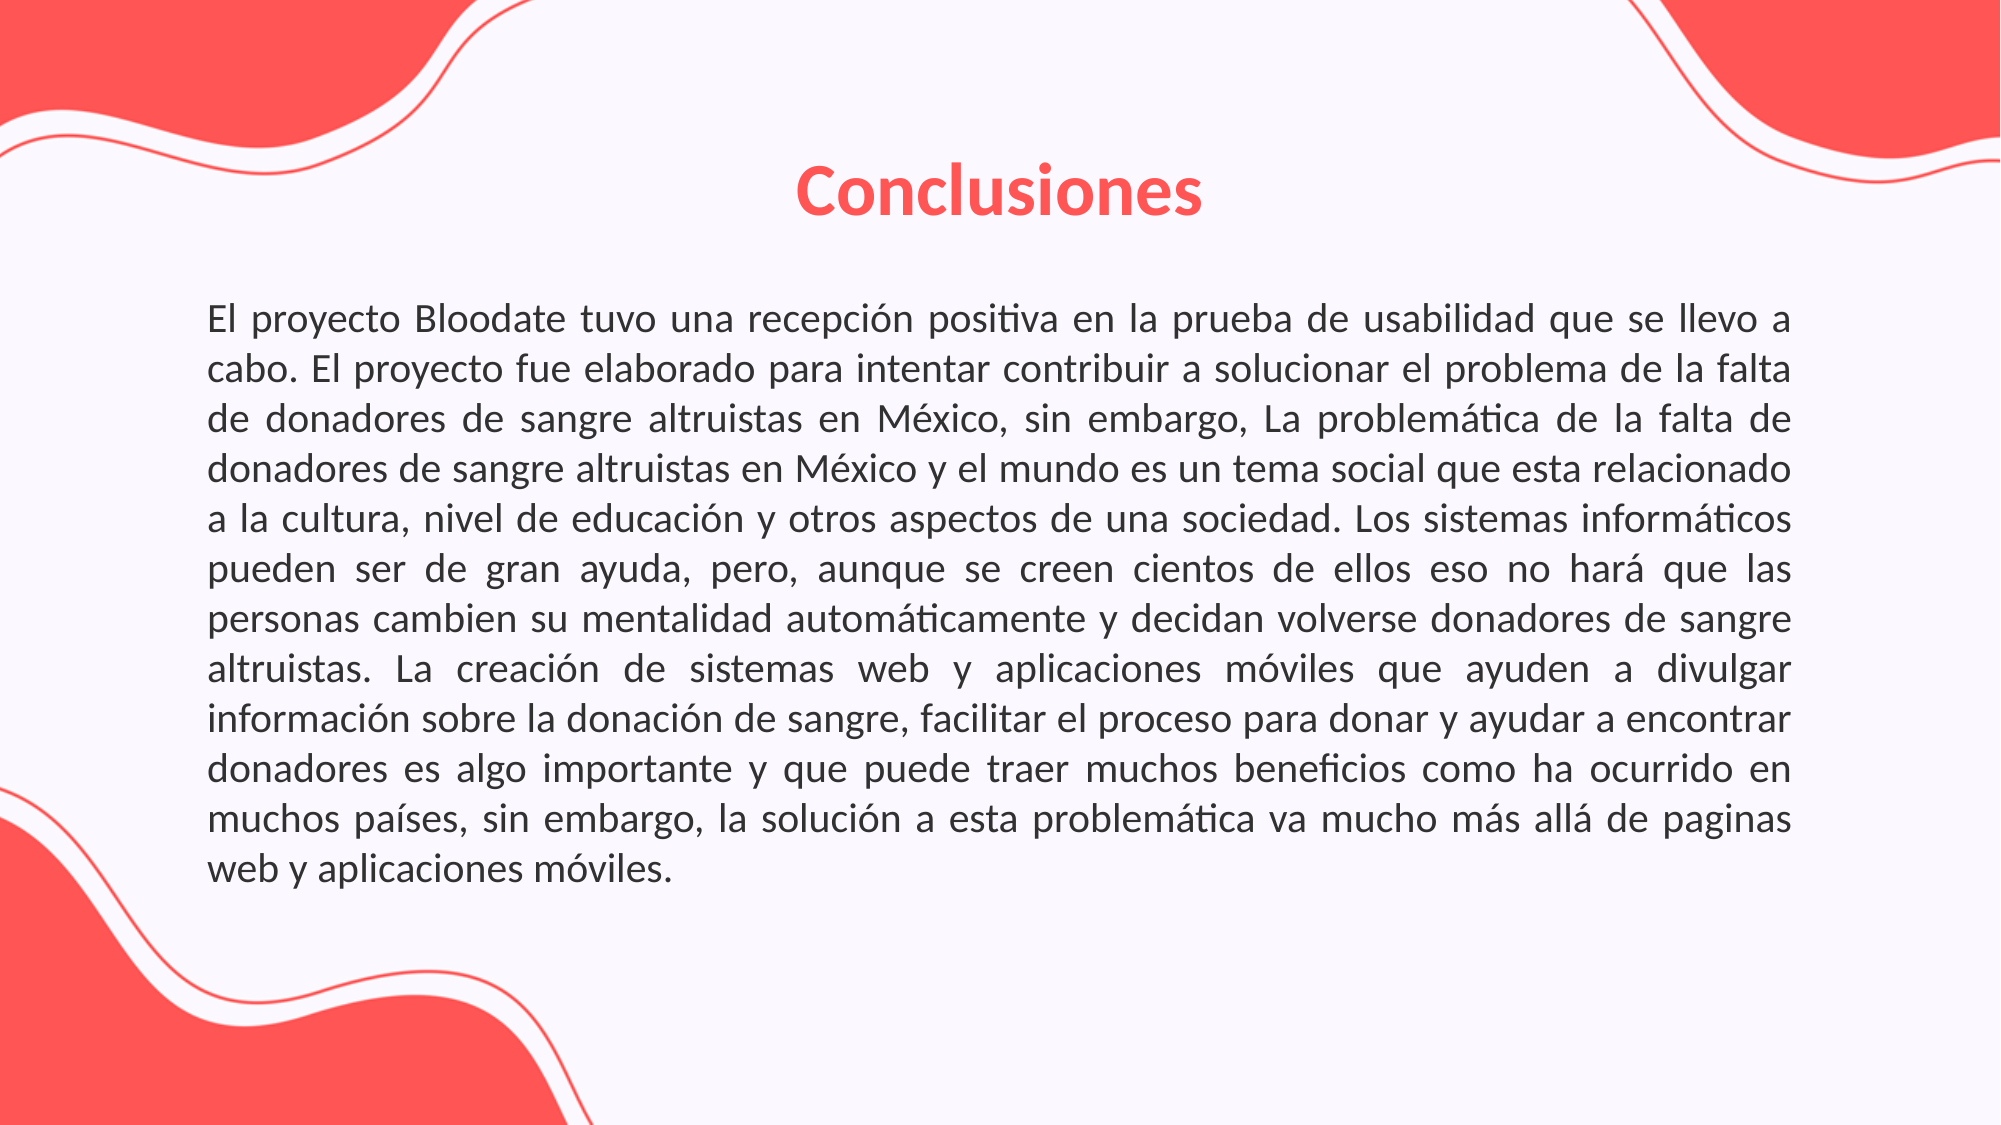

Conclusiones
El proyecto Bloodate tuvo una recepción positiva en la prueba de usabilidad que se llevo a cabo. El proyecto fue elaborado para intentar contribuir a solucionar el problema de la falta de donadores de sangre altruistas en México, sin embargo, La problemática de la falta de donadores de sangre altruistas en México y el mundo es un tema social que esta relacionado a la cultura, nivel de educación y otros aspectos de una sociedad. Los sistemas informáticos pueden ser de gran ayuda, pero, aunque se creen cientos de ellos eso no hará que las personas cambien su mentalidad automáticamente y decidan volverse donadores de sangre altruistas. La creación de sistemas web y aplicaciones móviles que ayuden a divulgar información sobre la donación de sangre, facilitar el proceso para donar y ayudar a encontrar donadores es algo importante y que puede traer muchos beneficios como ha ocurrido en muchos países, sin embargo, la solución a esta problemática va mucho más allá de paginas web y aplicaciones móviles.